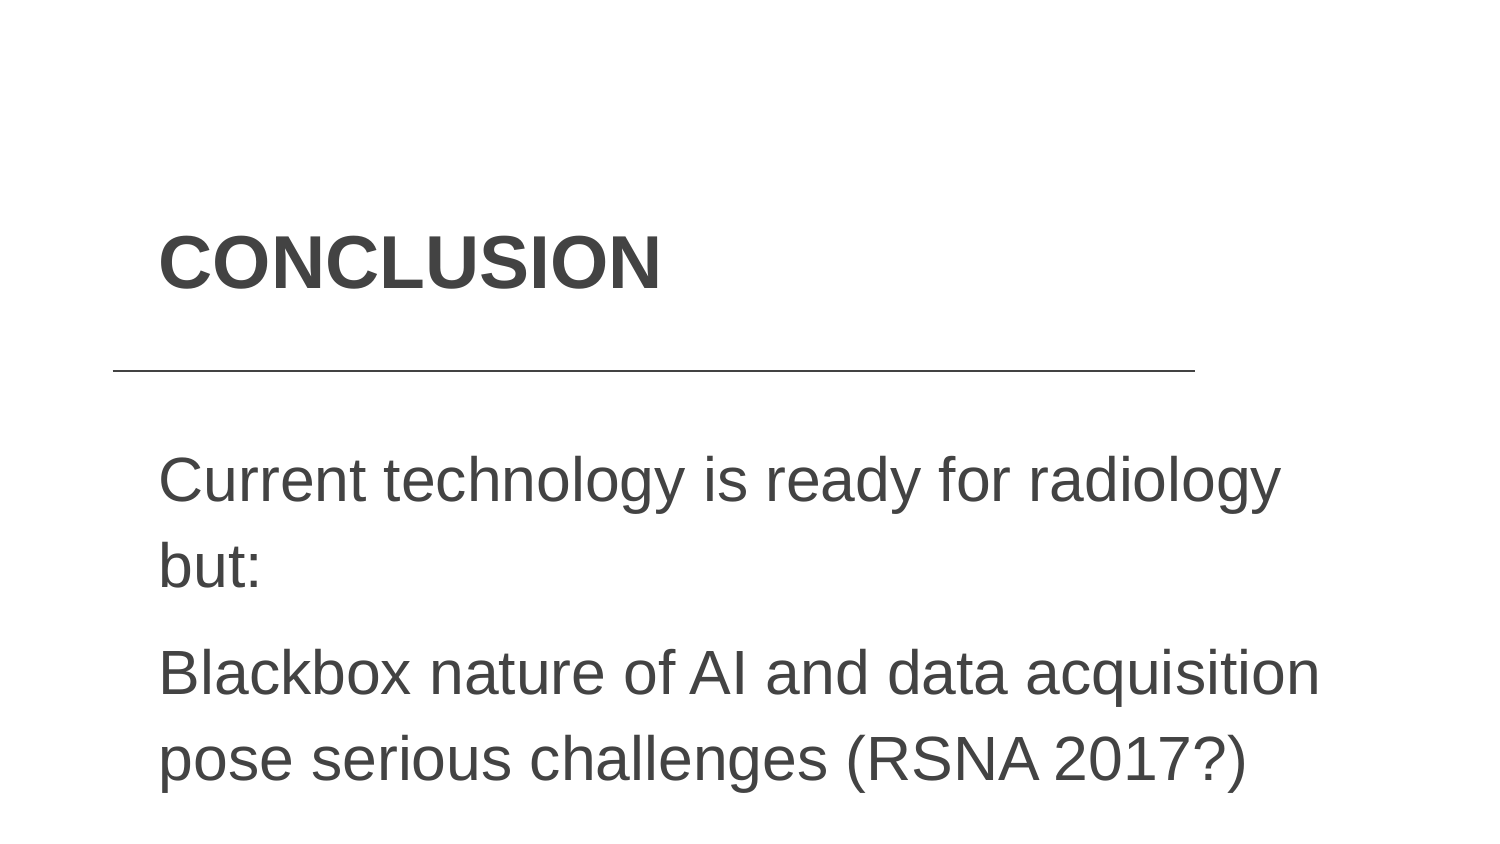

CONCLUSION
Current technology is ready for radiology but:
Blackbox nature of AI and data acquisition pose serious challenges (RSNA 2017?)